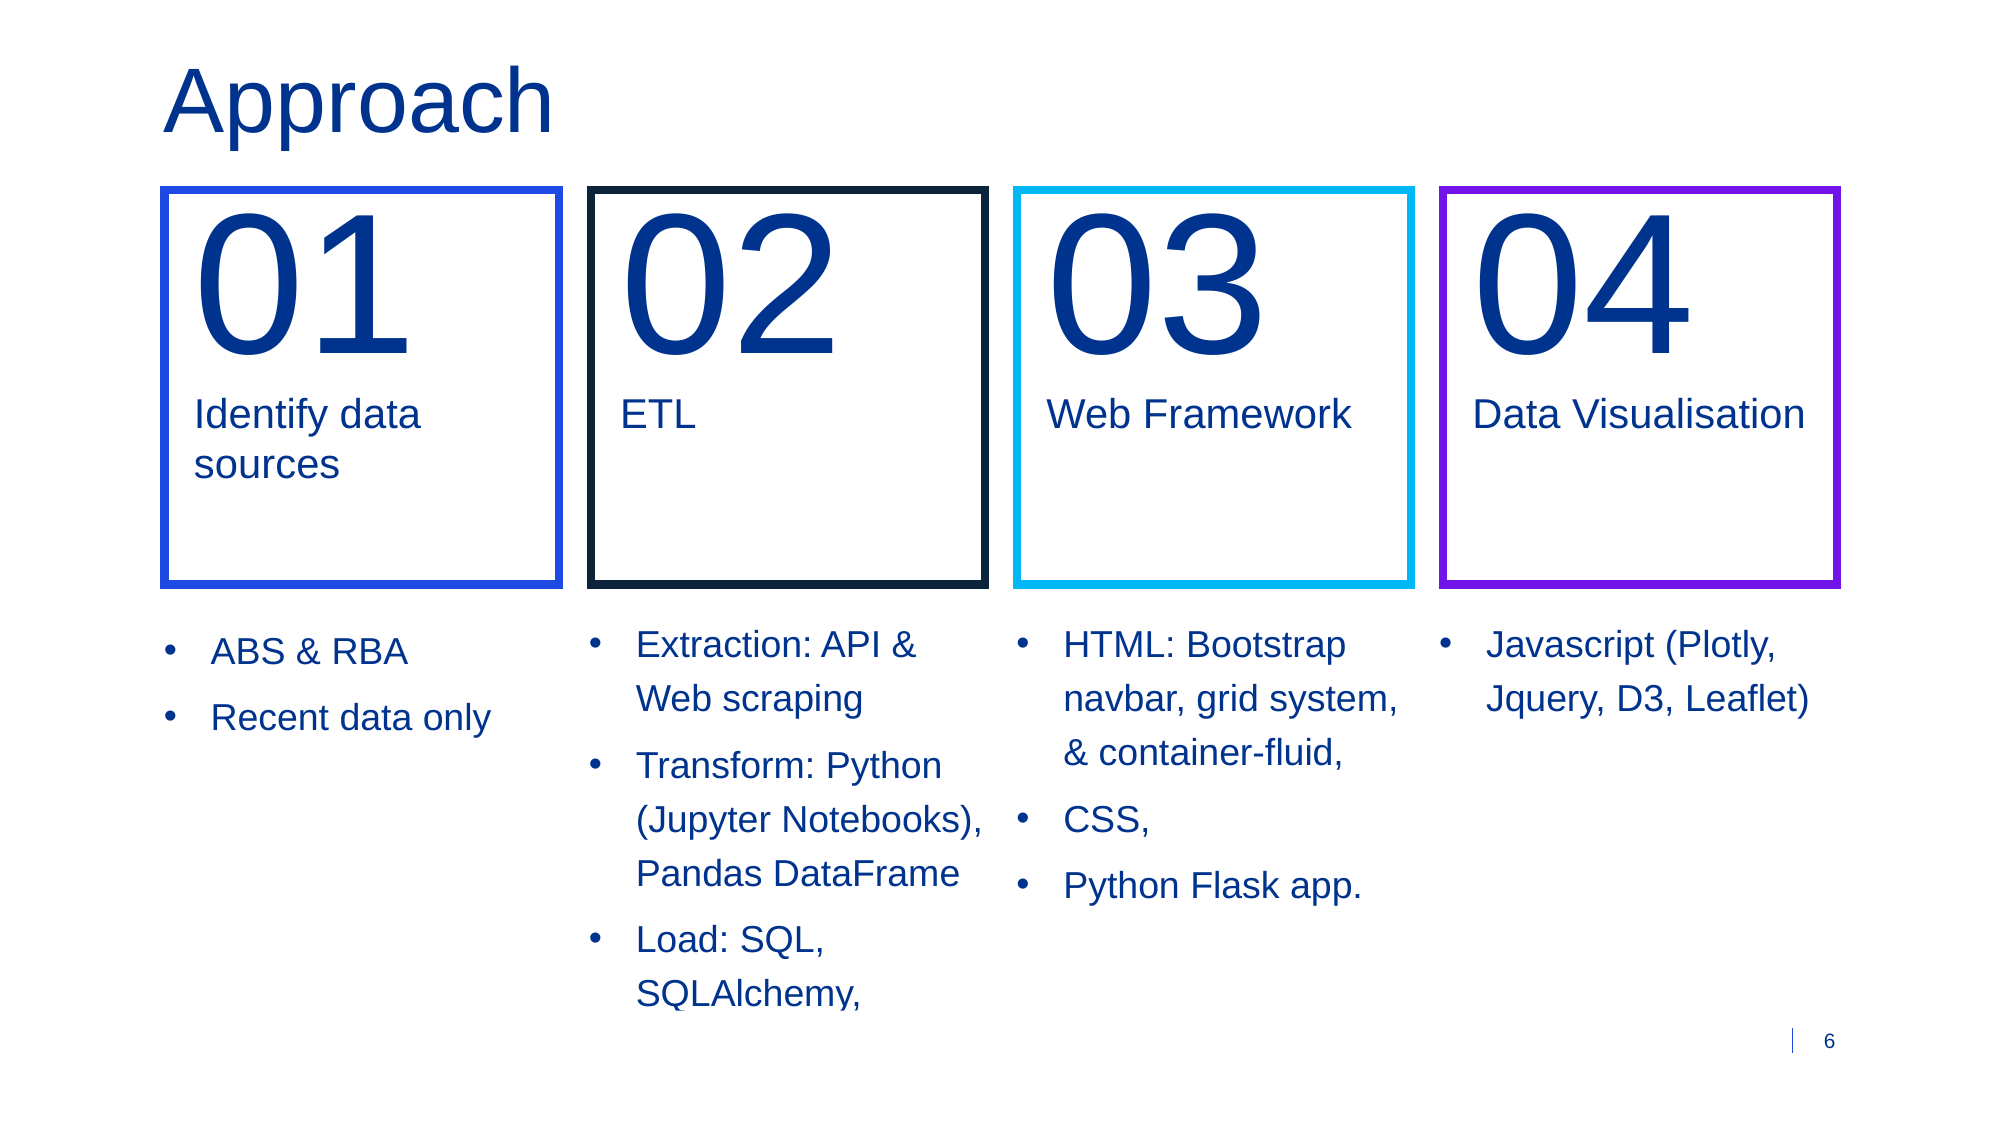

# Approach
01
Identify data sources
02
ETL
03
Web Framework
04
Data Visualisation
03
Extraction: API & Web scraping
Transform: Python (Jupyter Notebooks), Pandas DataFrame
Load: SQL, SQLAlchemy, Postgres, Amazon
HTML: Bootstrap navbar, grid system, & container-fluid,
CSS,
Python Flask app.

Javascript (Plotly, Jquery, D3, Leaflet)
ABS & RBA
Recent data only